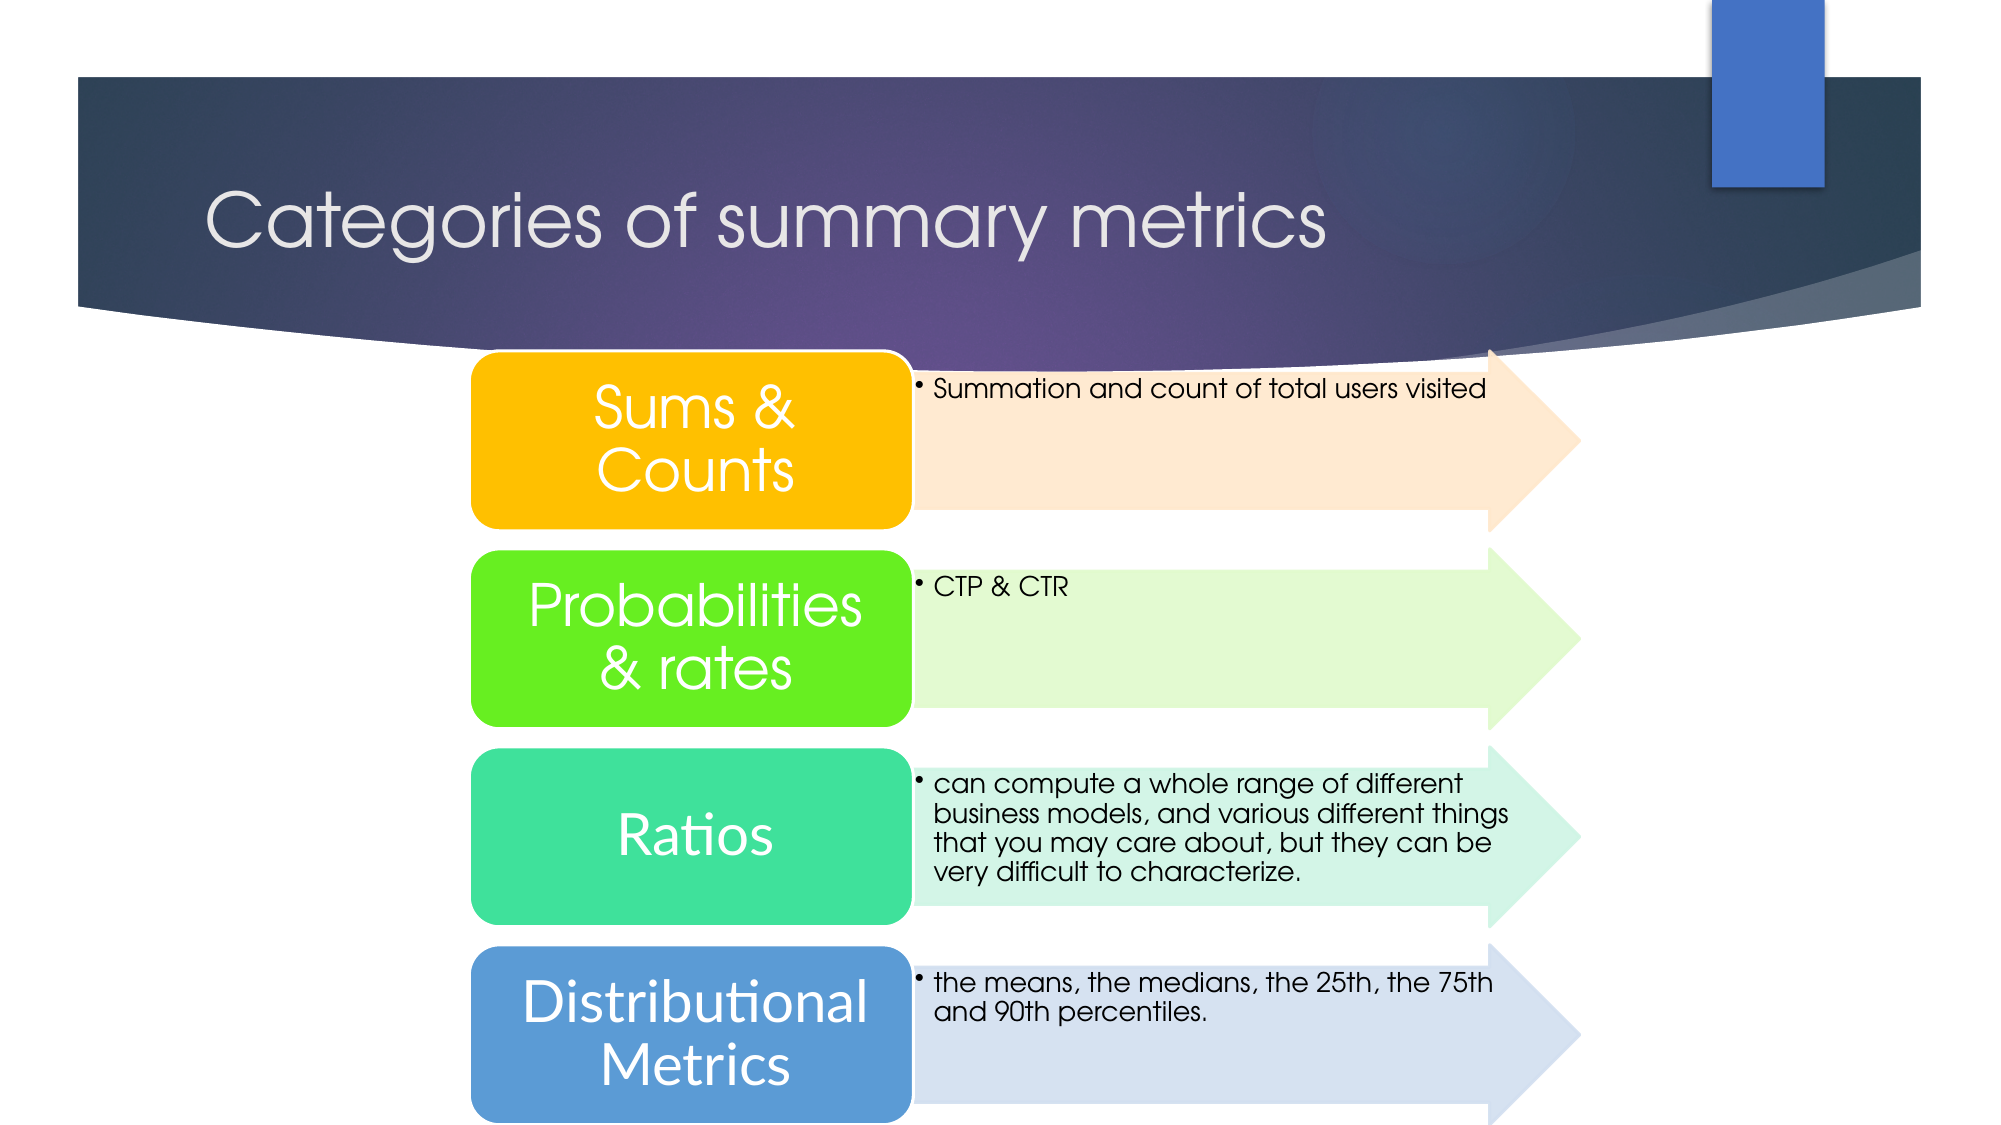

# Categories of summary metrics
Summation and count of total users visited

Sums & Counts
CTP & CTR

Probabilities & rates
can compute a whole range of different business models, and various different things that you may care about, but they can be very difficult to characterize.
Ratios
the means, the medians, the 25th, the 75th and 90th percentiles.
Distributional Metrics